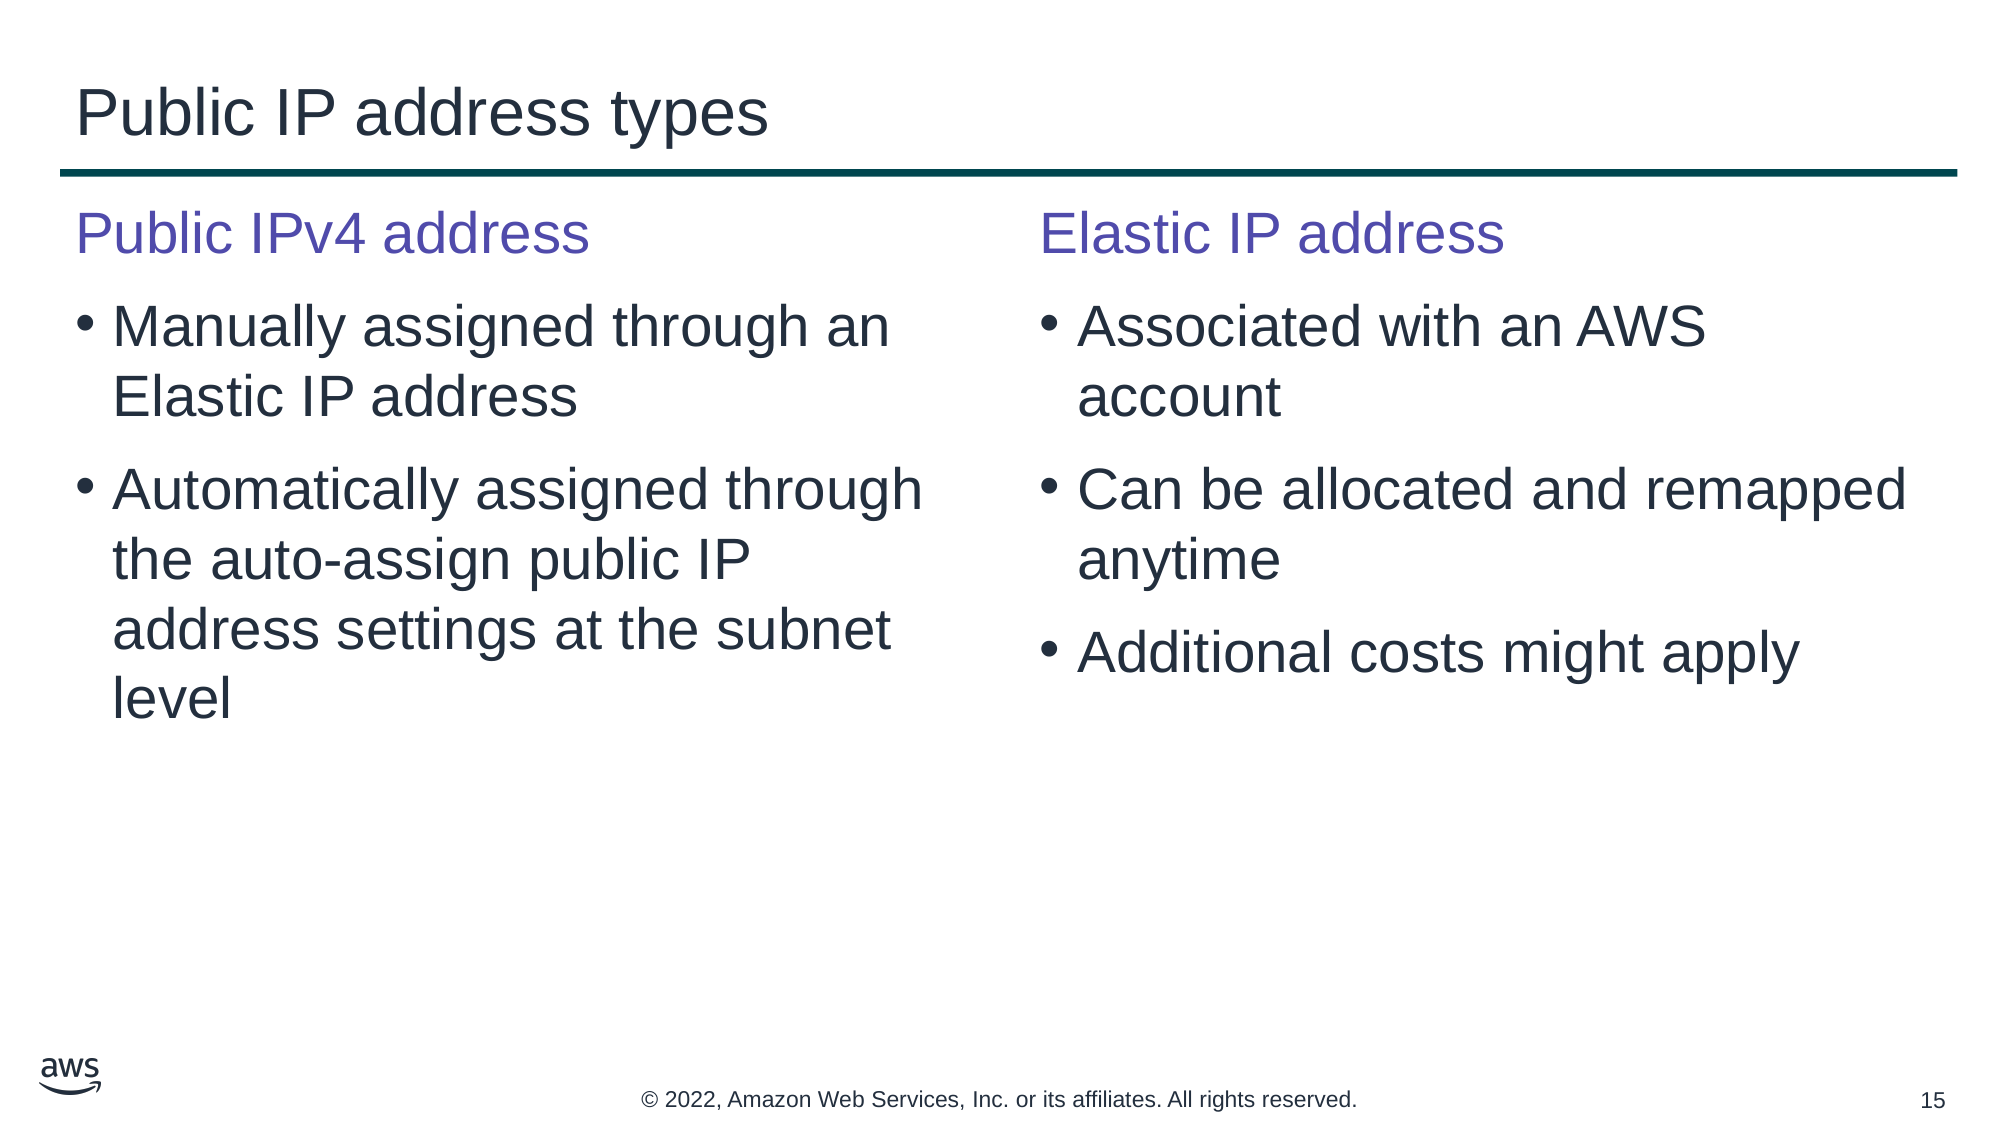

# Public IP address types
Public IPv4 address
Manually assigned through an Elastic IP address
Automatically assigned through the auto-assign public IP address settings at the subnet level
Elastic IP address
Associated with an AWS account
Can be allocated and remapped anytime
Additional costs might apply
15